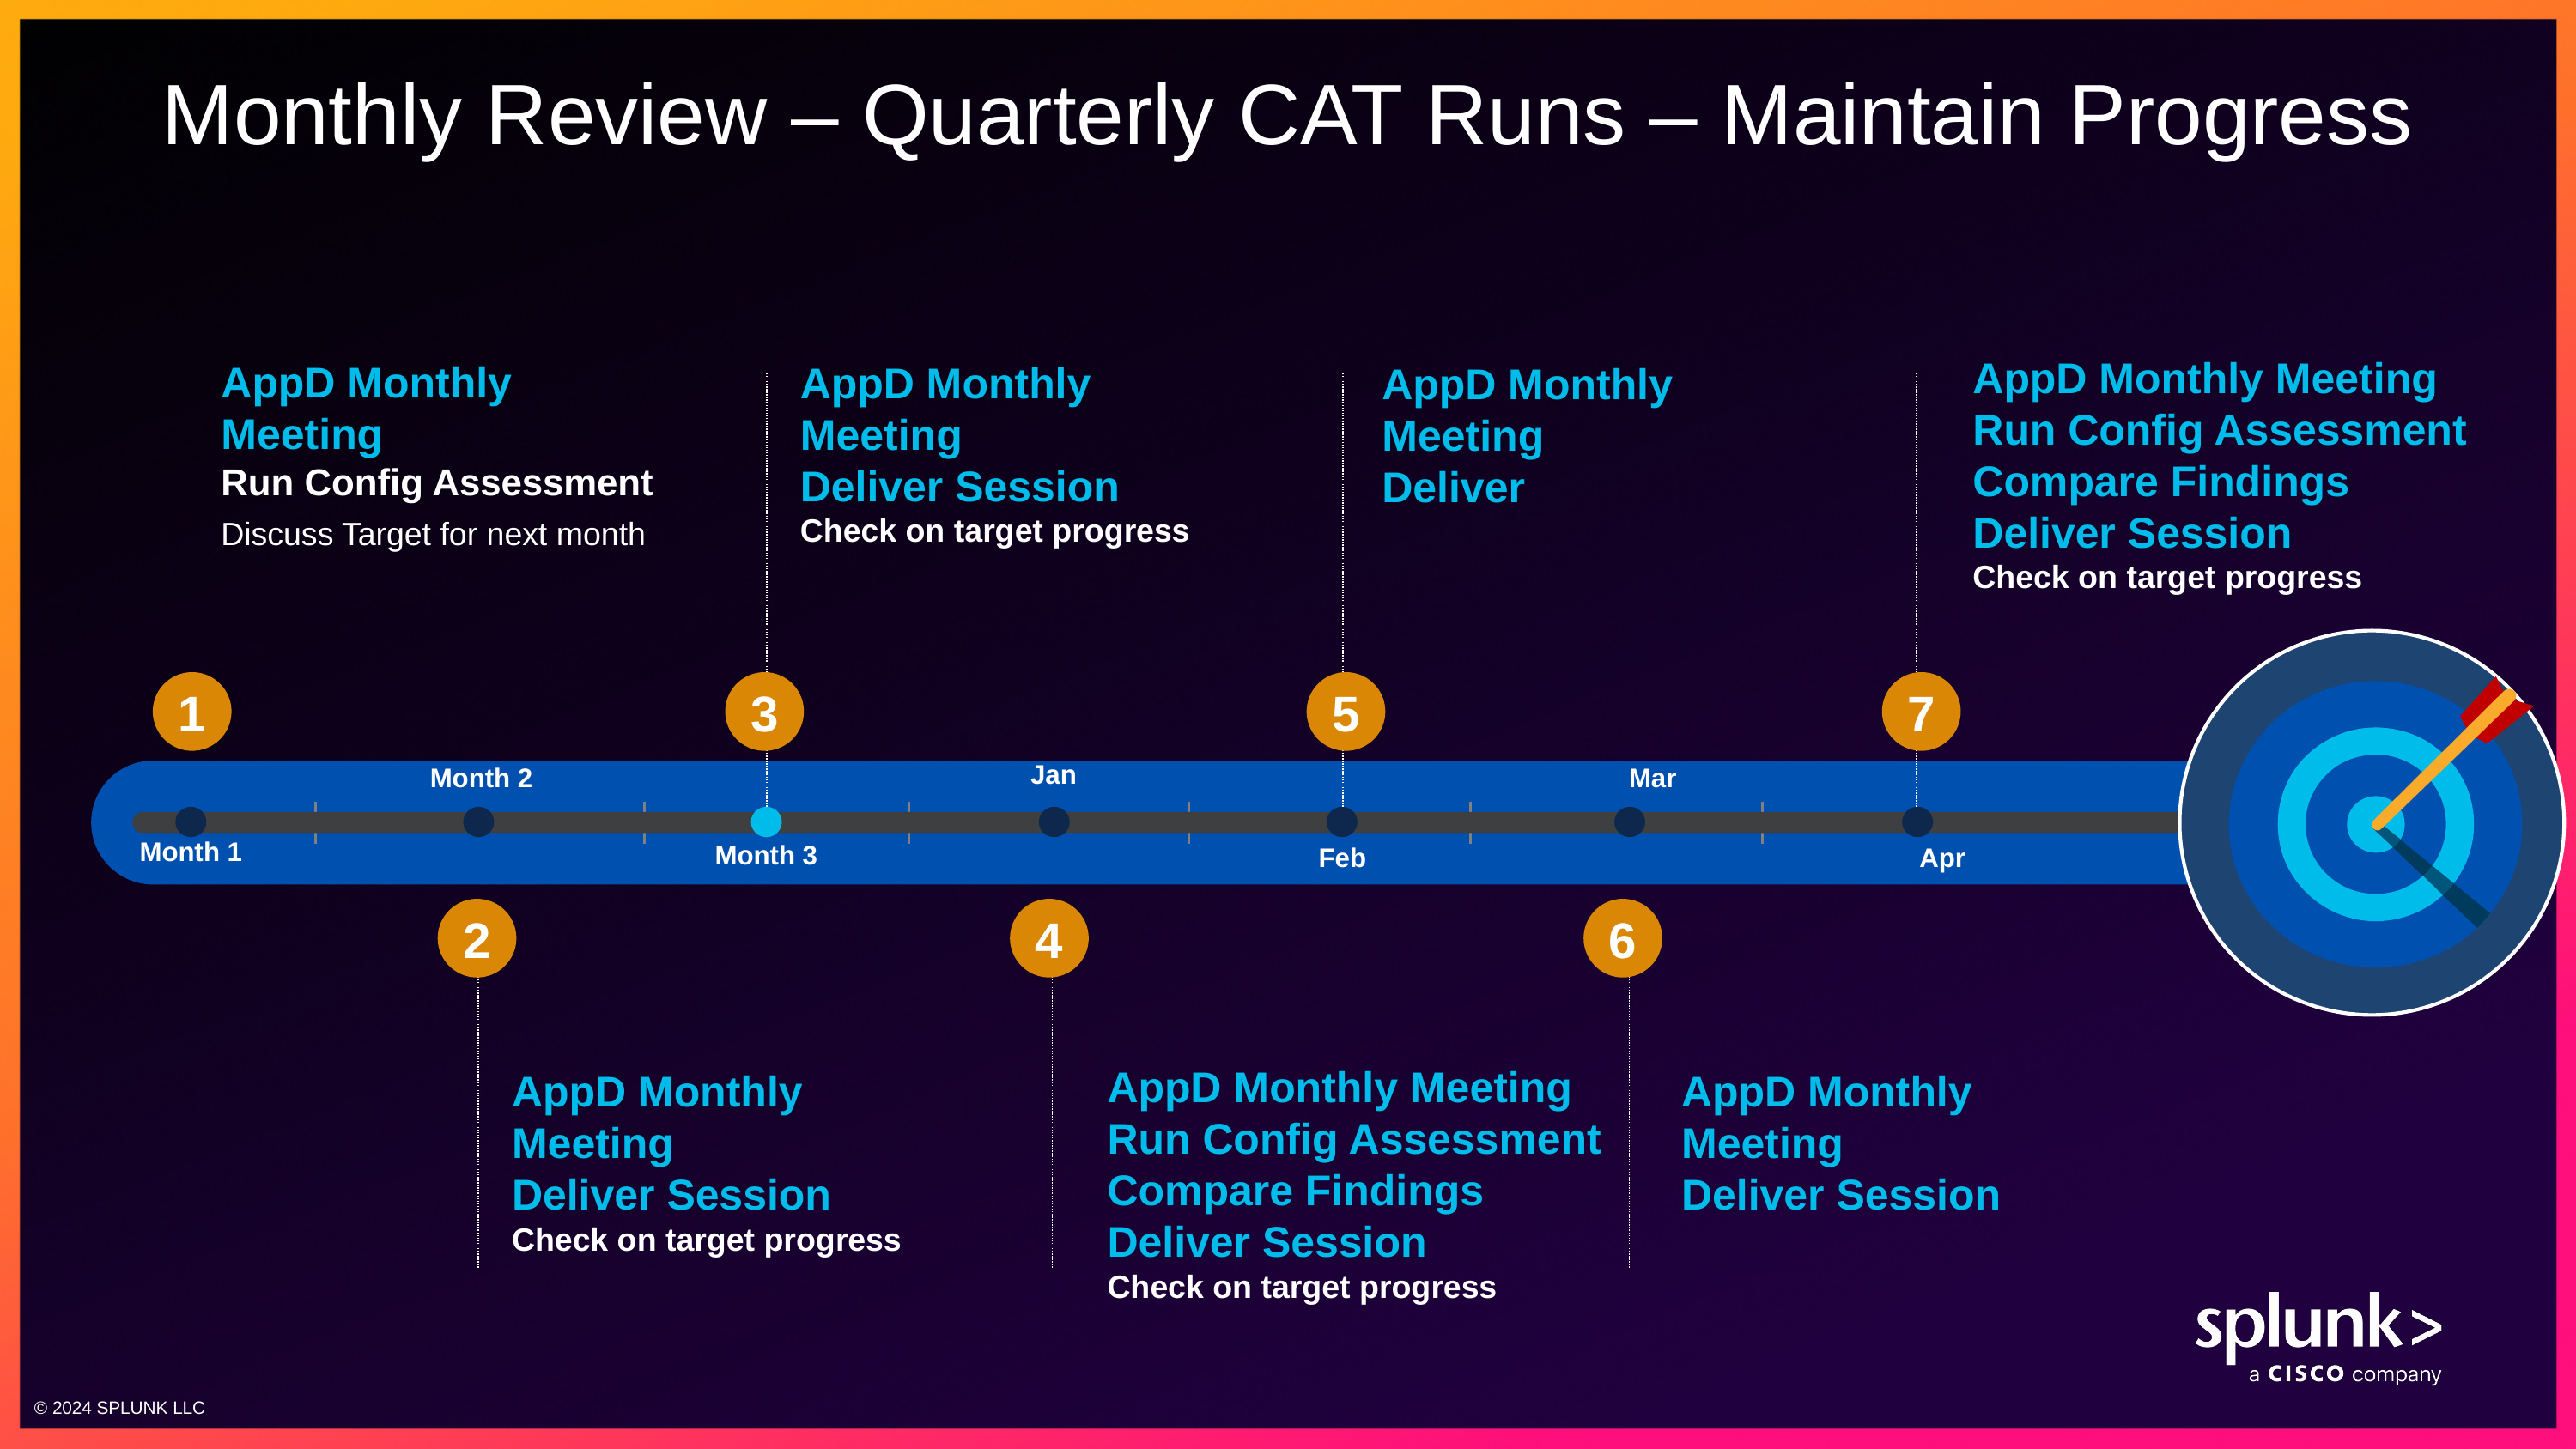

Monthly Review – Quarterly CAT Runs – Maintain Progress
AppD Monthly Meeting
Run Config Assessment
Compare Findings
Deliver Session
Check on target progress
AppD Monthly Meeting
Run Config Assessment
Discuss Target for next month
AppD Monthly Meeting
Deliver Session
Check on target progress
AppD Monthly Meeting
Deliver

1
3
5
7

Jan
Month 2
Mar

MM DD YY
MM DD YY
MM DD YY

Month 1
Month 3
Apr
Feb
MM DD YY
MM DD YY
MM DD YY
MM DD YY
2
4
6
AppD Monthly Meeting
Run Config Assessment
Compare Findings
Deliver Session
Check on target progress
AppD Monthly Meeting
Deliver Session
AppD Monthly Meeting
Deliver Session
Check on target progress